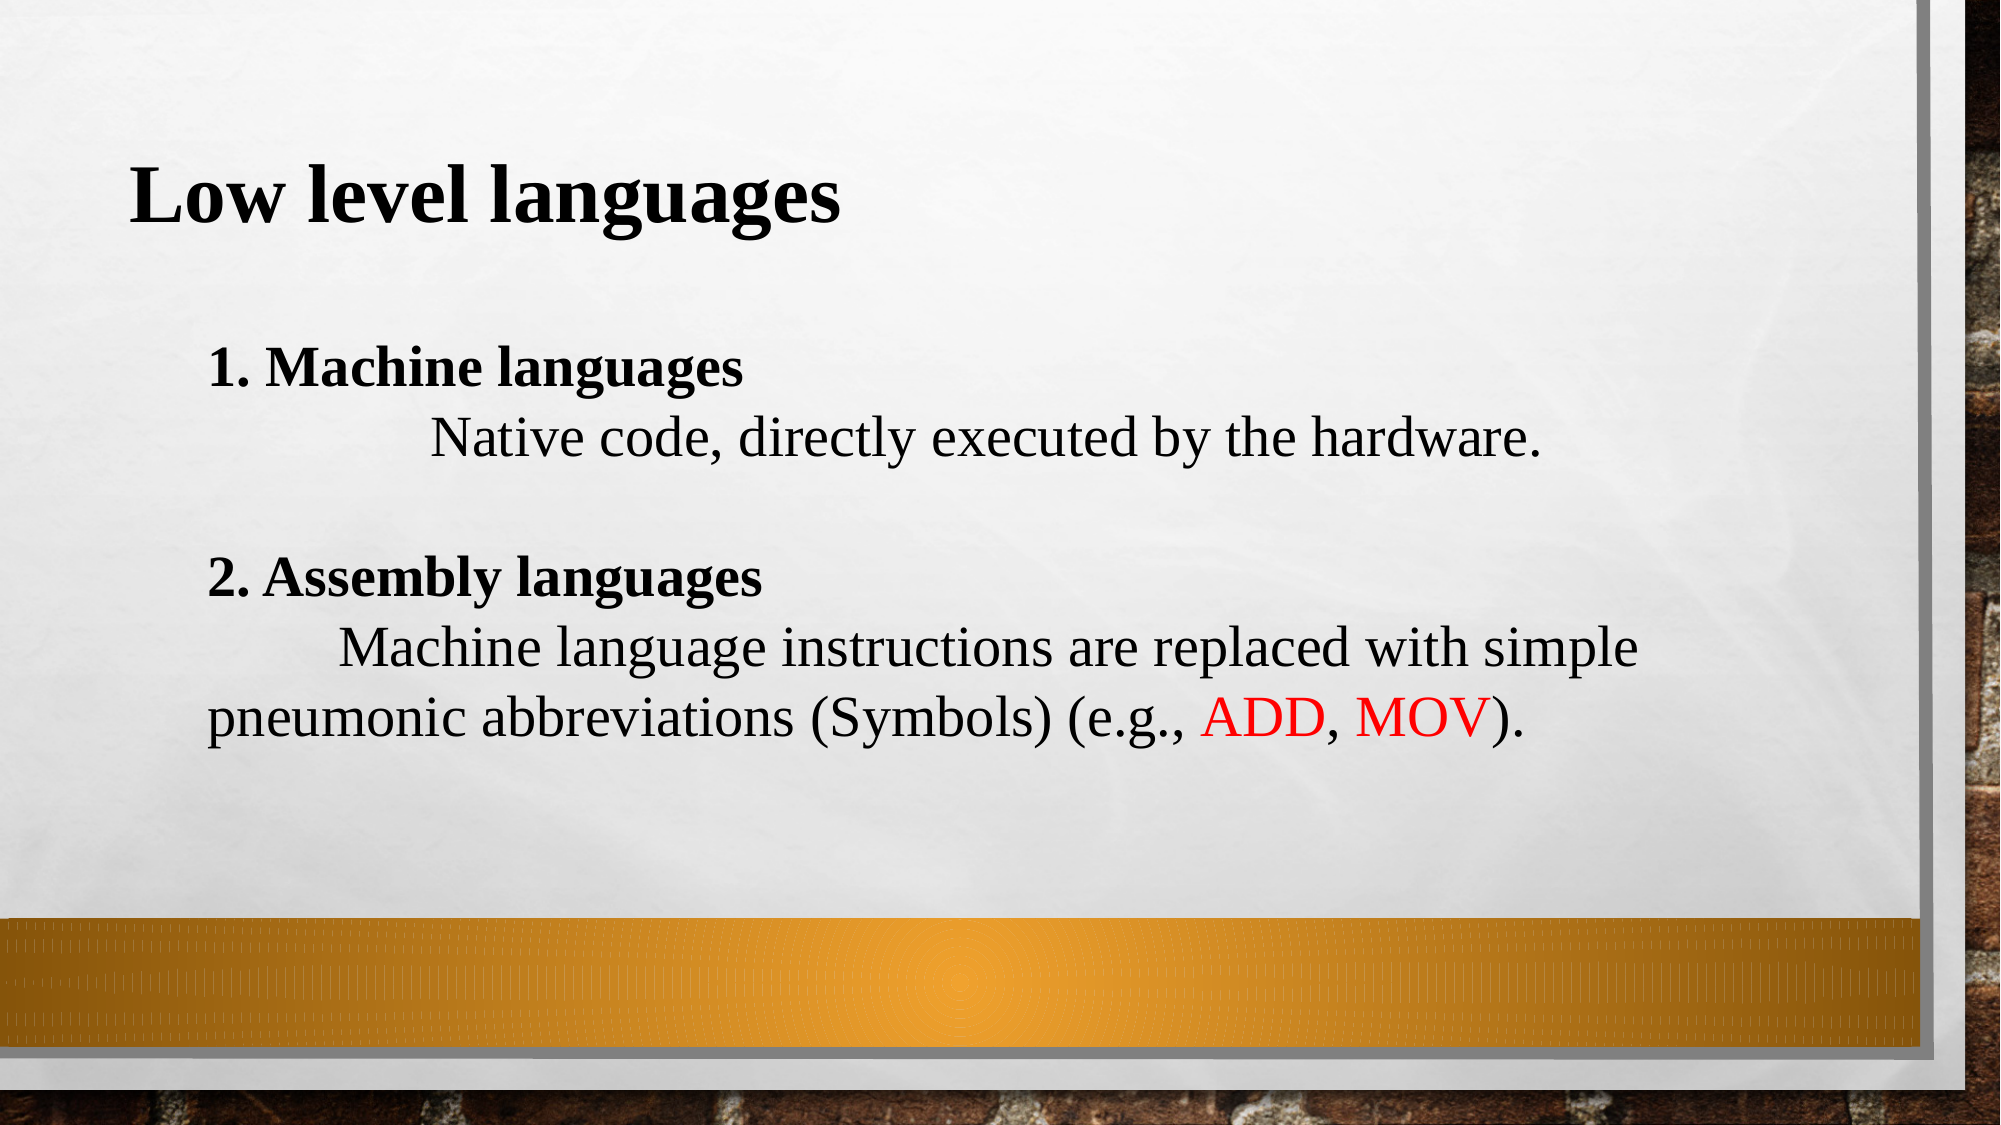

Low level languages

1. Machine languages
	     Native code, directly executed by the hardware.

2. Assembly languages
         Machine language instructions are replaced with simple pneumonic abbreviations (Symbols) (e.g., ADD, MOV).